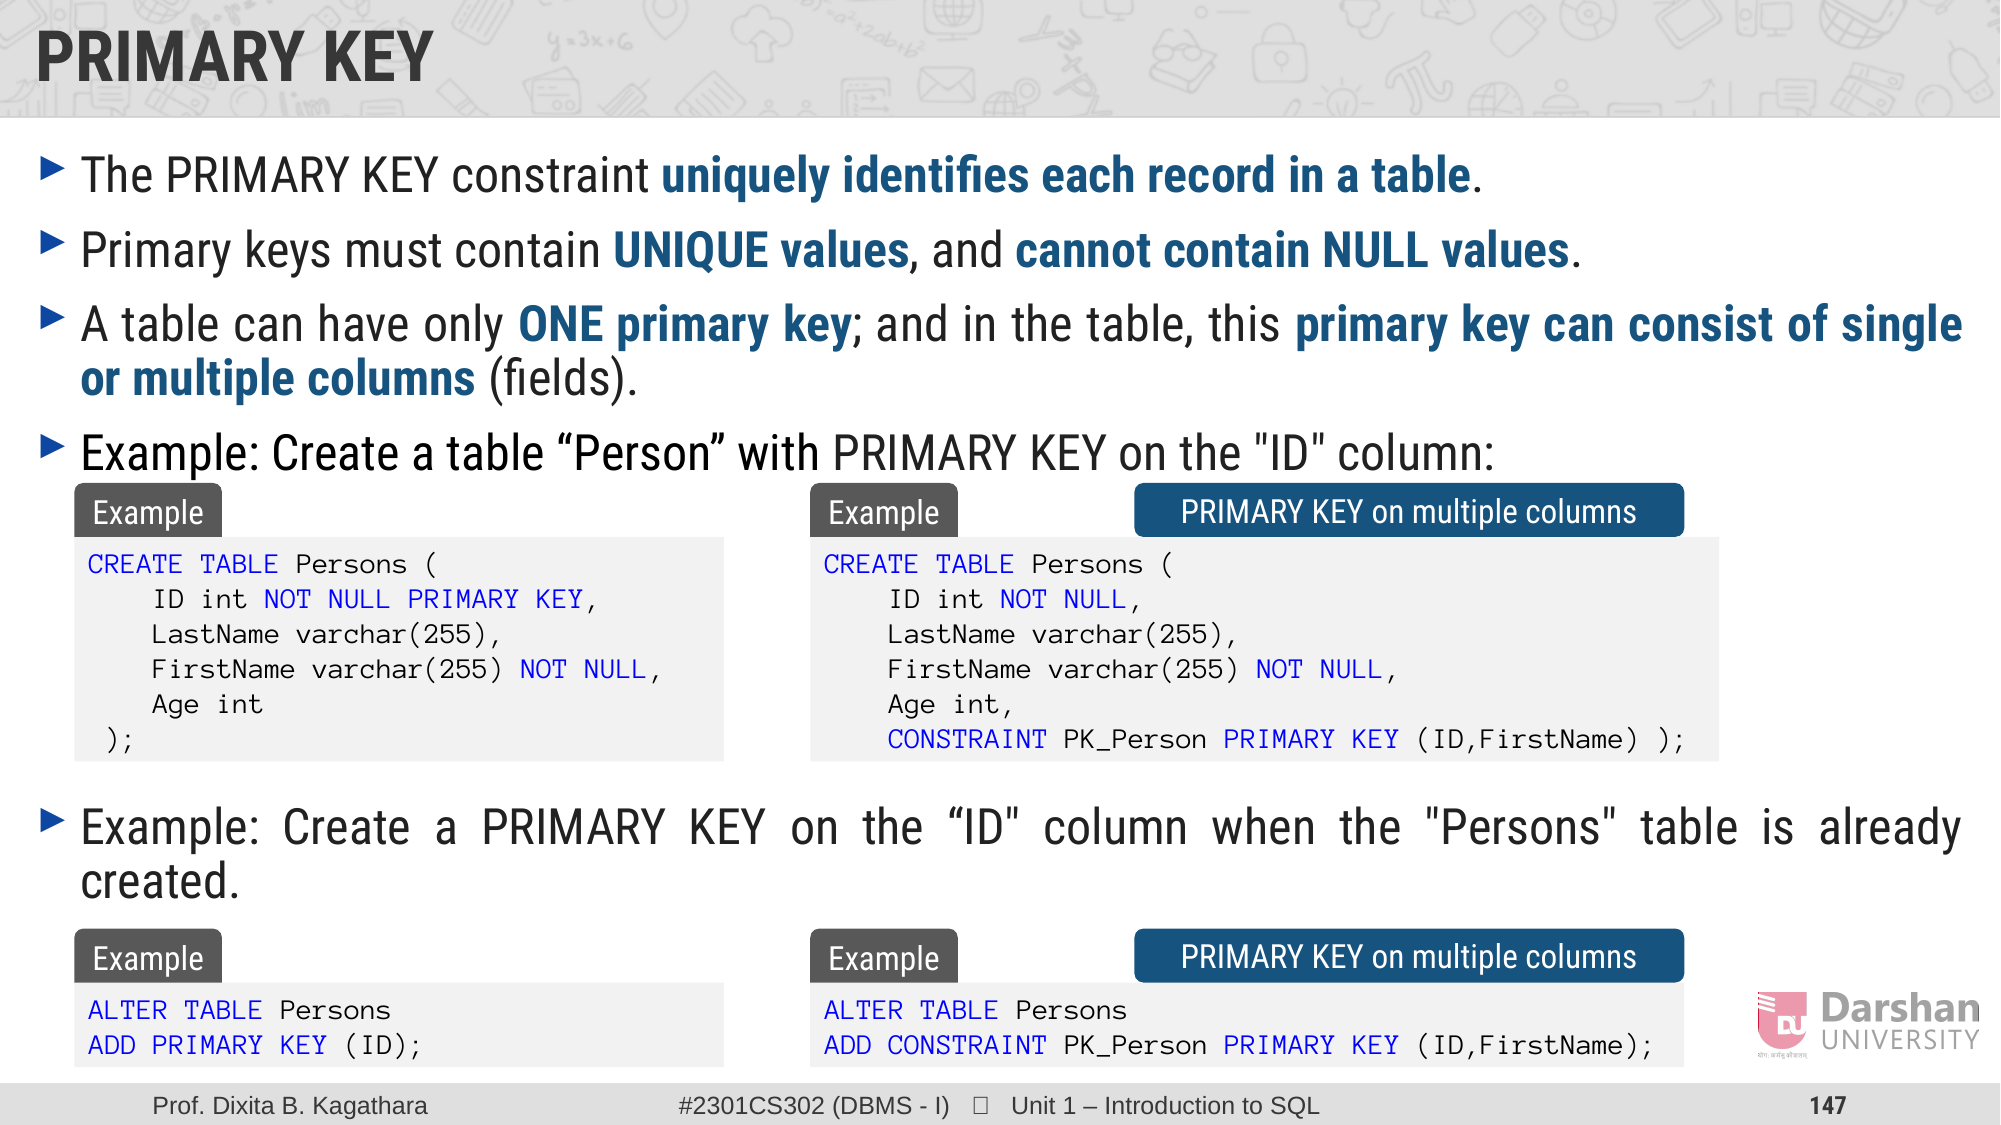

# PRIMARY KEY
The PRIMARY KEY constraint uniquely identifies each record in a table.
Primary keys must contain UNIQUE values, and cannot contain NULL values.
A table can have only ONE primary key; and in the table, this primary key can consist of single or multiple columns (fields).
Example: Create a table “Person” with PRIMARY KEY on the "ID" column:

Example: Create a PRIMARY KEY on the “ID" column when the "Persons" table is already created.
Example
Example
PRIMARY KEY on multiple columns
CREATE TABLE Persons (
    ID int NOT NULL PRIMARY KEY,
    LastName varchar(255),
    FirstName varchar(255) NOT NULL,
    Age int
 );
CREATE TABLE Persons (
    ID int NOT NULL,
    LastName varchar(255),
    FirstName varchar(255) NOT NULL,
    Age int,
    CONSTRAINT PK_Person PRIMARY KEY (ID,FirstName) );
Example
Example
PRIMARY KEY on multiple columns
ALTER TABLE Persons
ADD PRIMARY KEY (ID);
ALTER TABLE Persons
ADD CONSTRAINT PK_Person PRIMARY KEY (ID,FirstName);